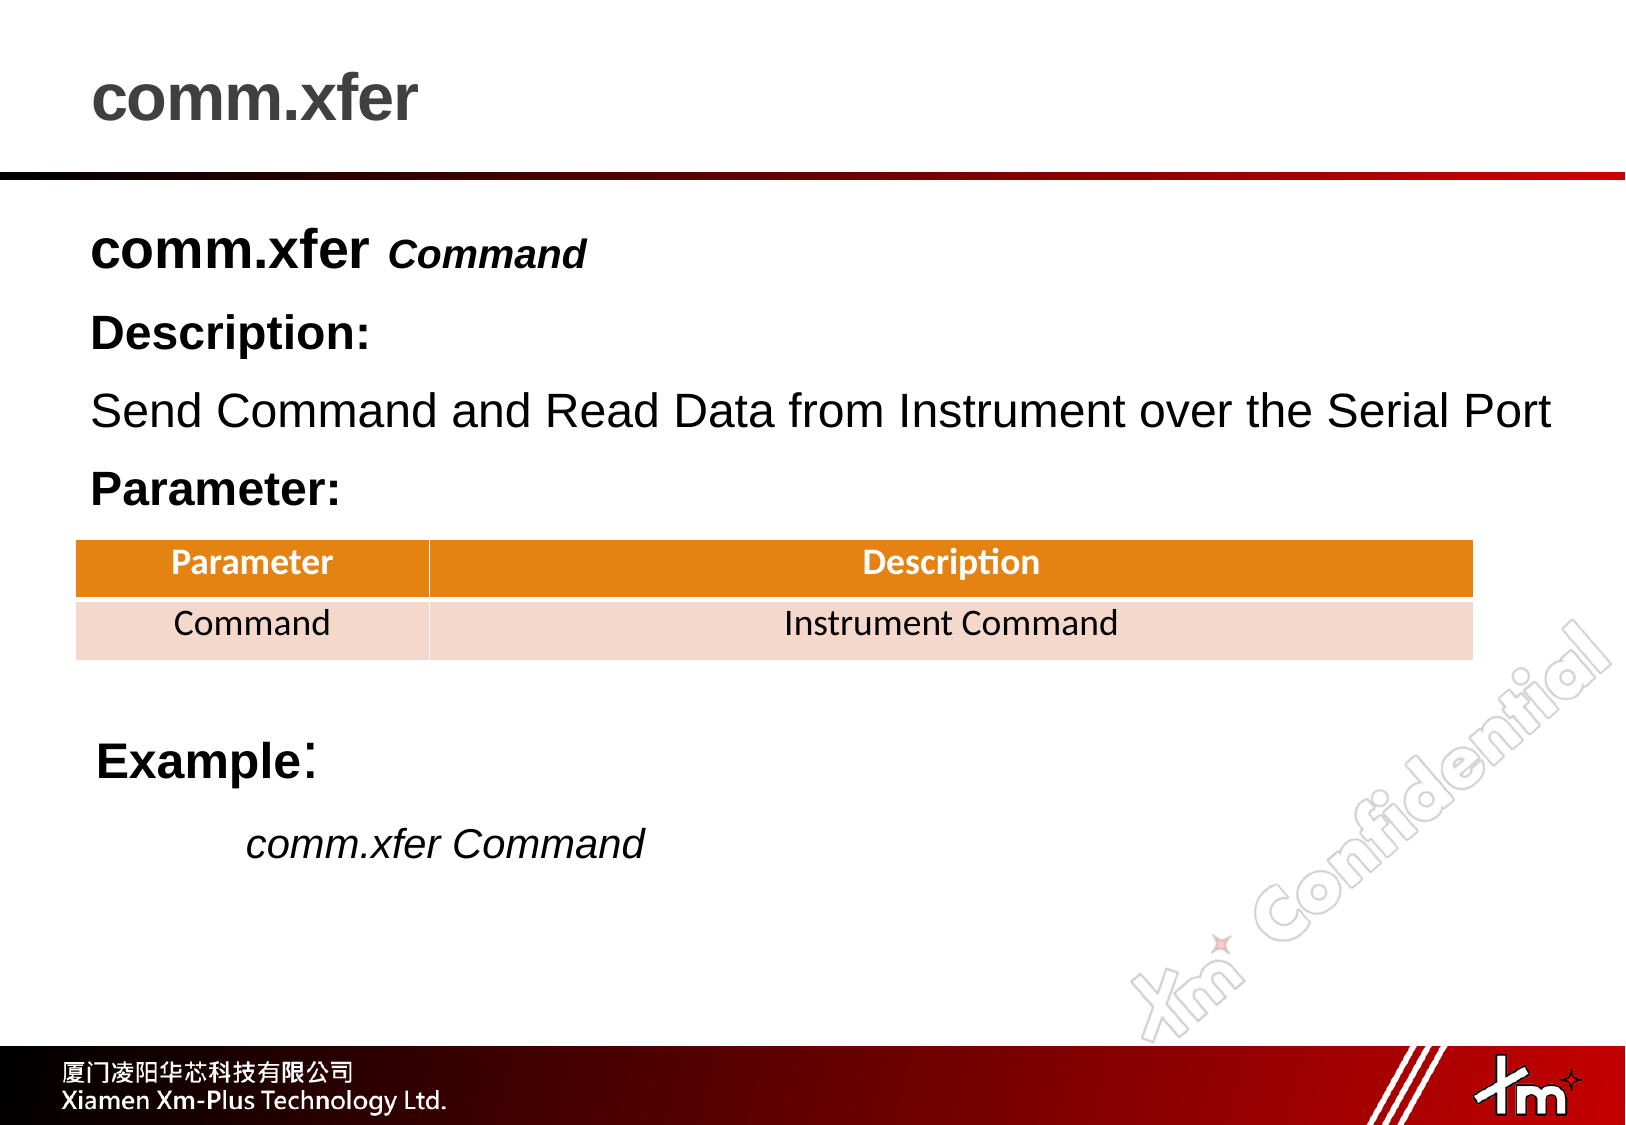

# comm.xfer
comm.xfer Command
Description:
Send Command and Read Data from Instrument over the Serial Port
Parameter:

| Parameter | Description |
| --- | --- |
| Command | Instrument Command |
Example:
	comm.xfer Command